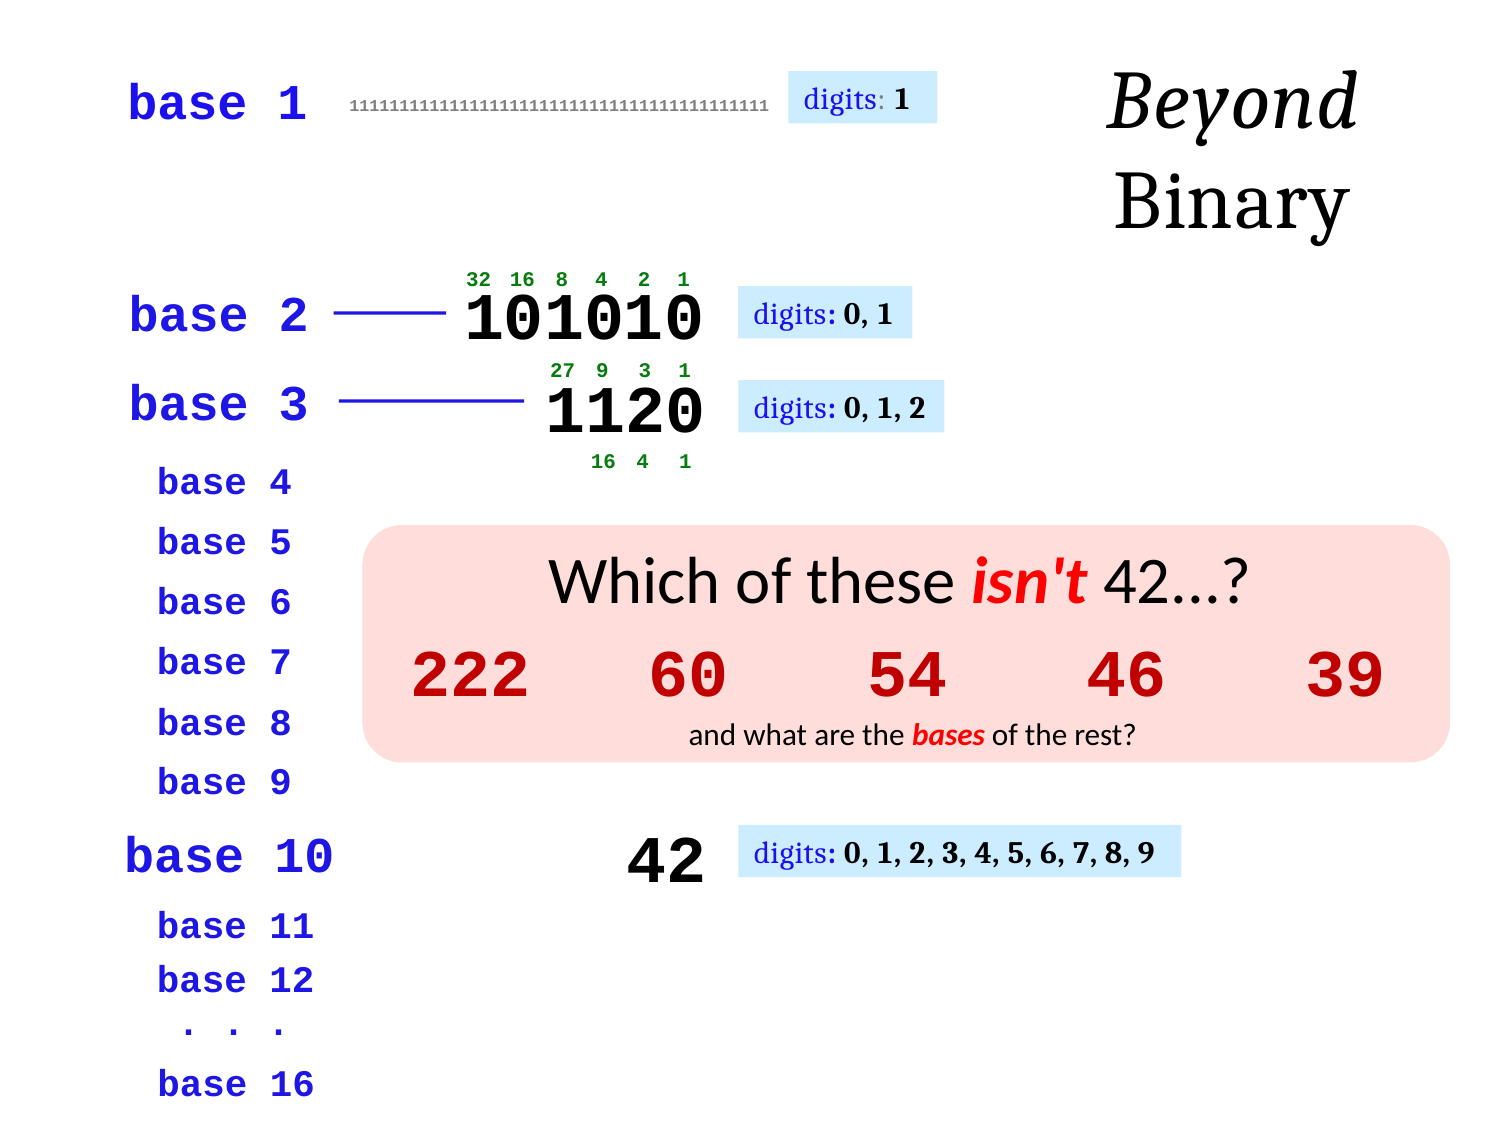

Beyond Binary
base 1
digits: 1
111111111111111111111111111111111111111111

32
16
8
4
2
1
101010
base 2
digits: 0, 1

27
9
3
1
1120
base 3
digits: 0, 1, 2

16
4
1
base 4
base 5

Which of these isn't 42...?
base 6
222
60
54
46
39
base 7
base 8
and what are the bases of the rest?
base 9
42
base 10
digits: 0, 1, 2, 3, 4, 5, 6, 7, 8, 9
base 11
base 12
. . .
base 16